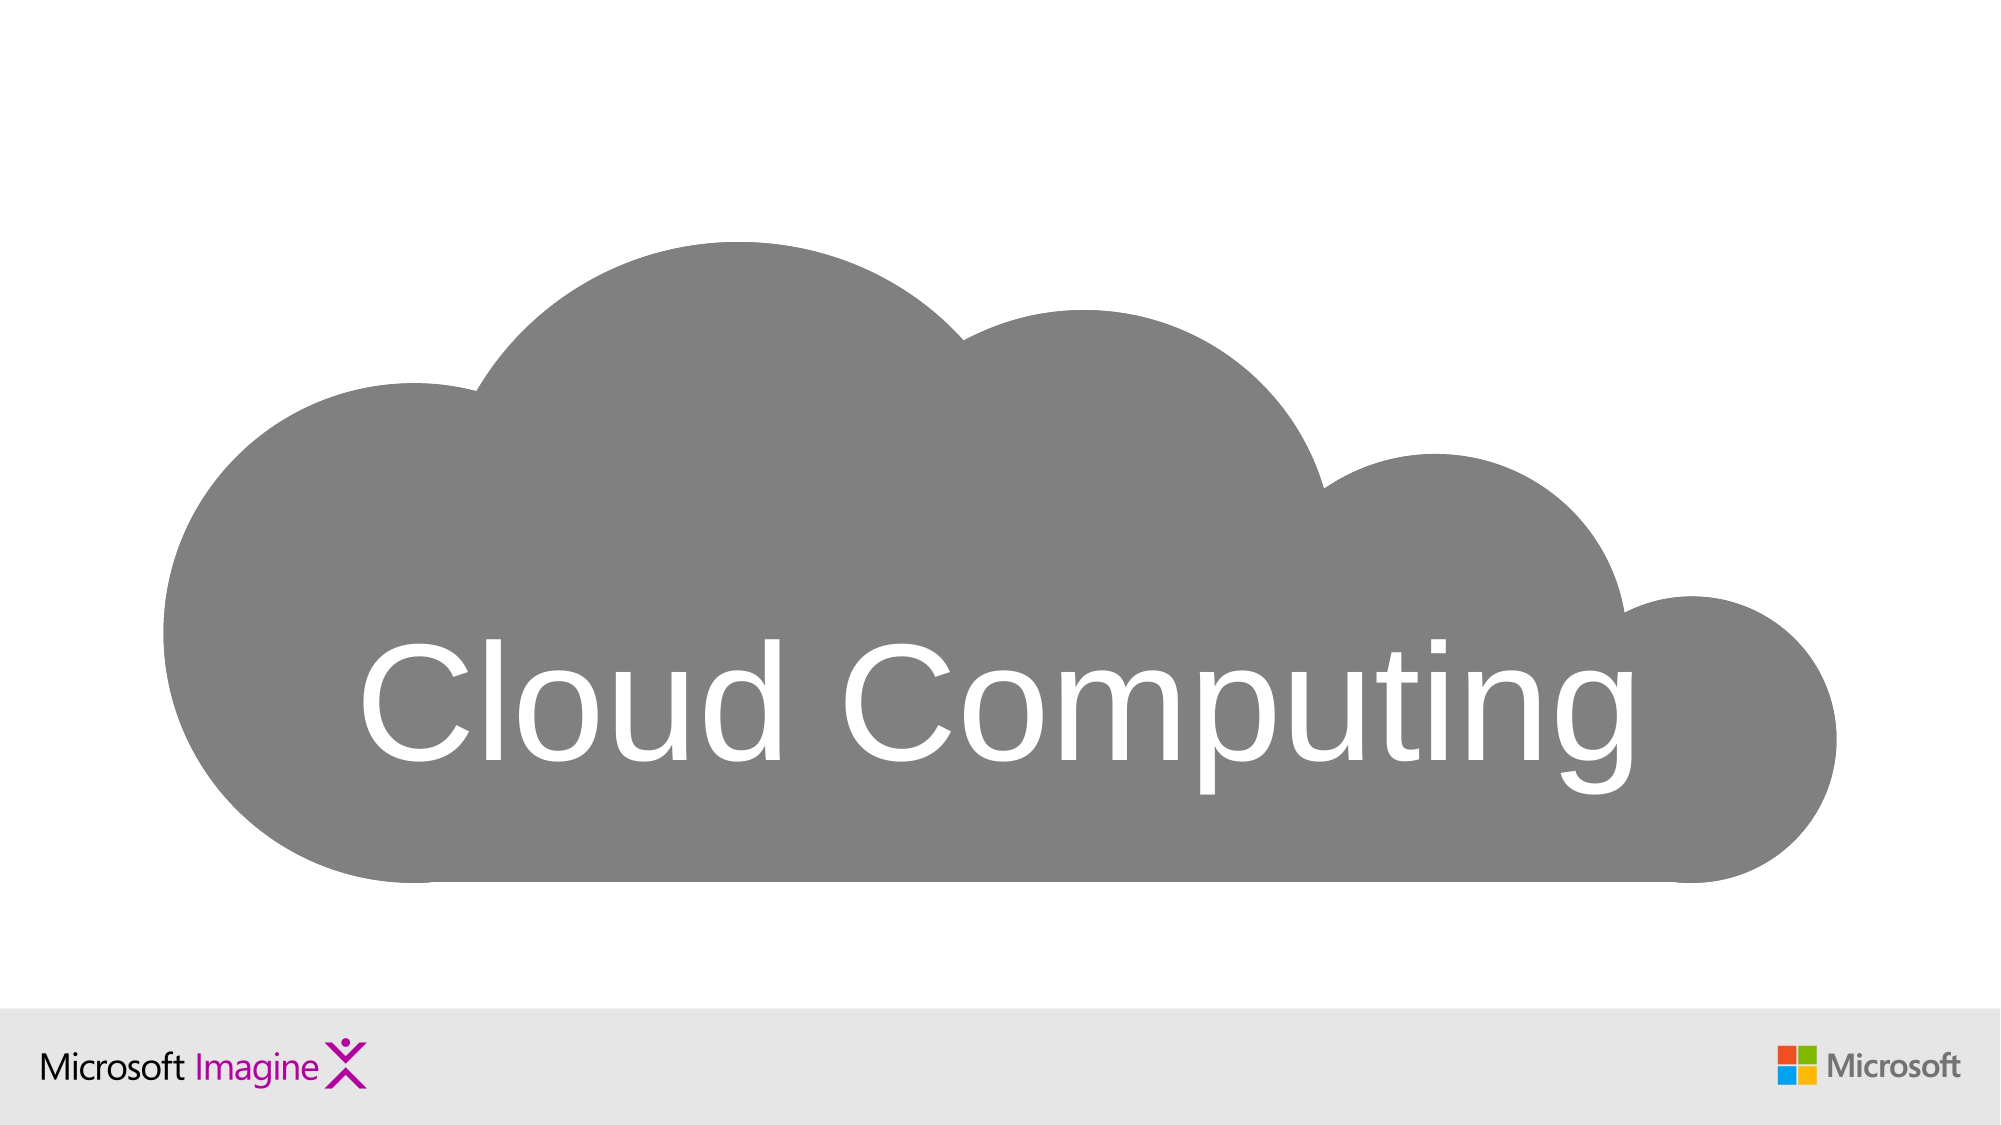

# What do you think Cloud Computing is?

Cloud Computing